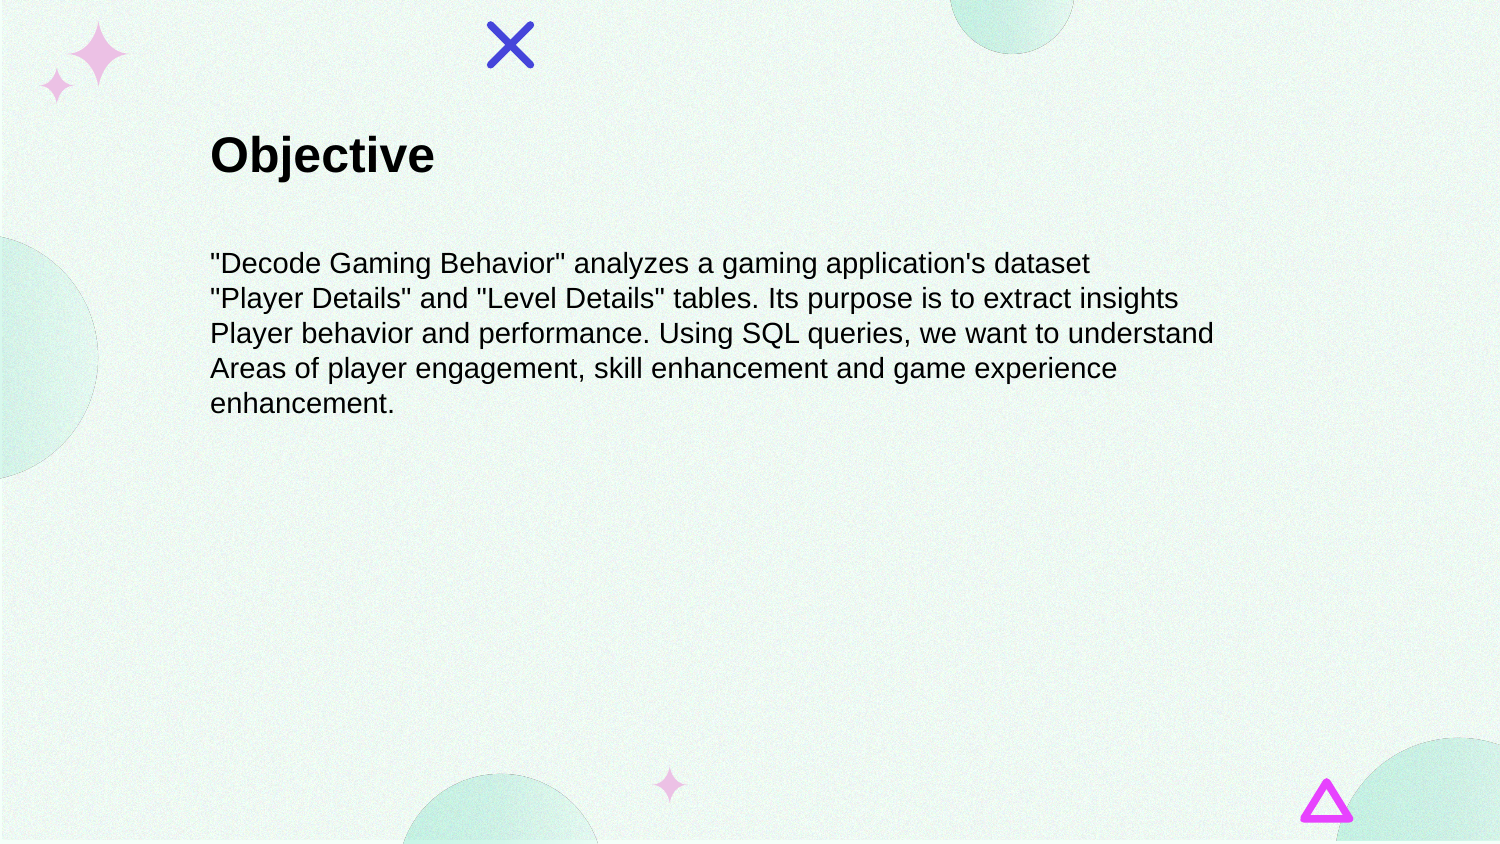

Objective
"Decode Gaming Behavior" analyzes a gaming application's dataset
"Player Details" and "Level Details" tables. Its purpose is to extract insights
Player behavior and performance. Using SQL queries, we want to understand
Areas of player engagement, skill enhancement and game experience enhancement.